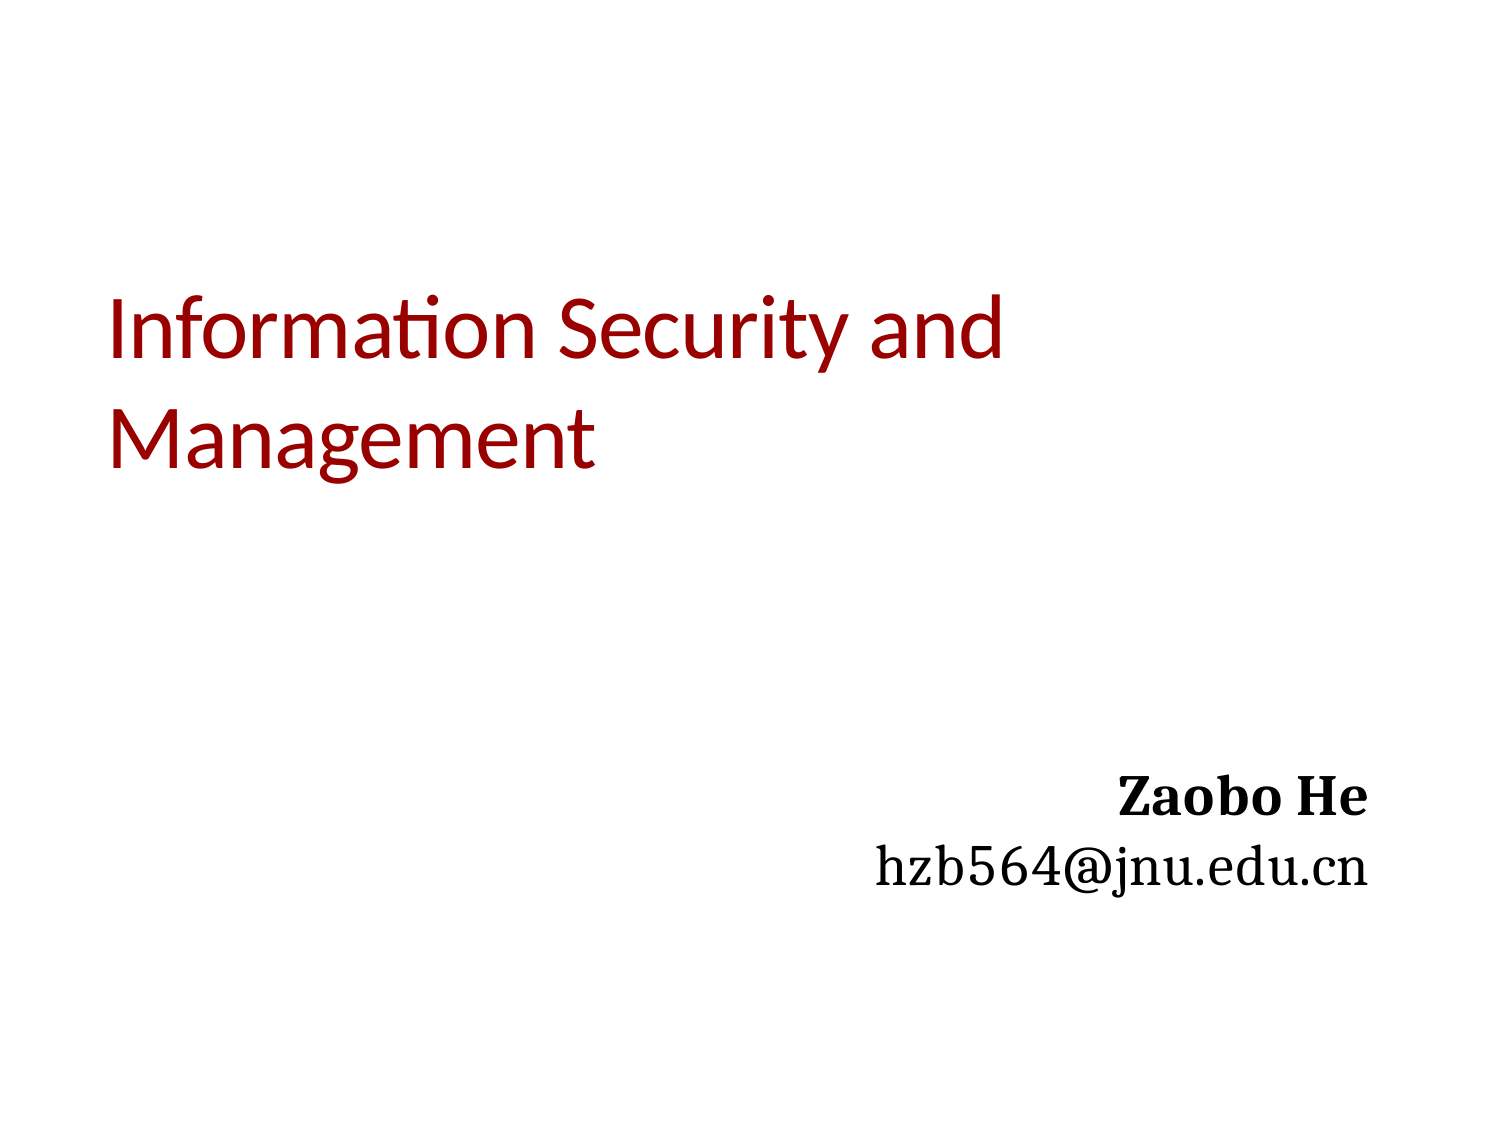

# Information Security and Management
Zaobo He
hzb564@jnu.edu.cn